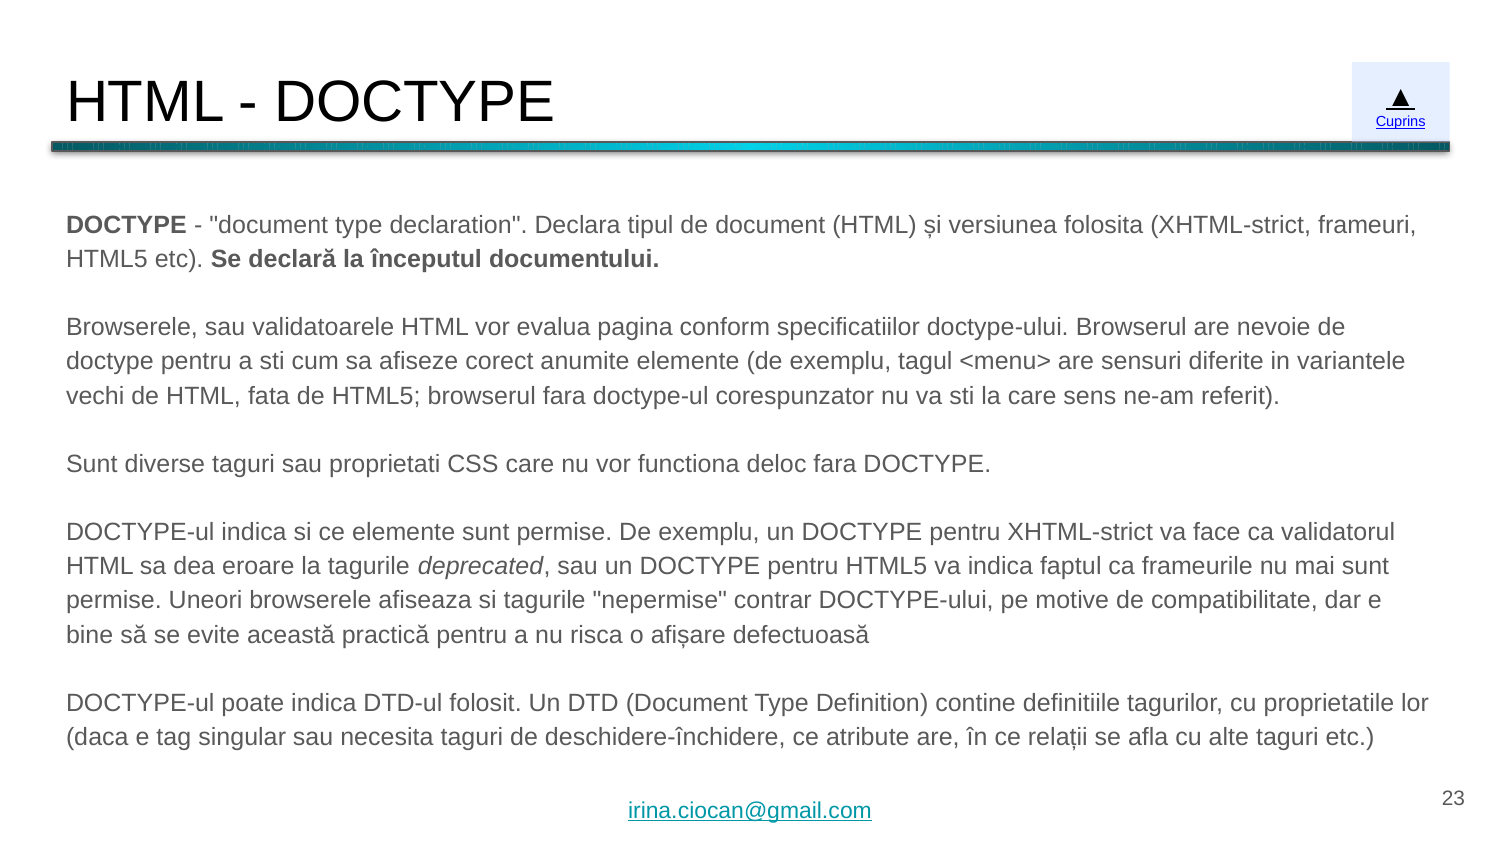

# HTML - DOCTYPE
▲
Cuprins

DOCTYPE - "document type declaration". Declara tipul de document (HTML) și versiunea folosita (XHTML-strict, frameuri, HTML5 etc). Se declară la începutul documentului.
Browserele, sau validatoarele HTML vor evalua pagina conform specificatiilor doctype-ului. Browserul are nevoie de doctype pentru a sti cum sa afiseze corect anumite elemente (de exemplu, tagul <menu> are sensuri diferite in variantele vechi de HTML, fata de HTML5; browserul fara doctype-ul corespunzator nu va sti la care sens ne-am referit).
Sunt diverse taguri sau proprietati CSS care nu vor functiona deloc fara DOCTYPE.
DOCTYPE-ul indica si ce elemente sunt permise. De exemplu, un DOCTYPE pentru XHTML-strict va face ca validatorul HTML sa dea eroare la tagurile deprecated, sau un DOCTYPE pentru HTML5 va indica faptul ca frameurile nu mai sunt permise. Uneori browserele afiseaza si tagurile "nepermise" contrar DOCTYPE-ului, pe motive de compatibilitate, dar e bine să se evite această practică pentru a nu risca o afișare defectuoasă
DOCTYPE-ul poate indica DTD-ul folosit. Un DTD (Document Type Definition) contine definitiile tagurilor, cu proprietatile lor (daca e tag singular sau necesita taguri de deschidere-închidere, ce atribute are, în ce relații se afla cu alte taguri etc.)

23
irina.ciocan@gmail.com